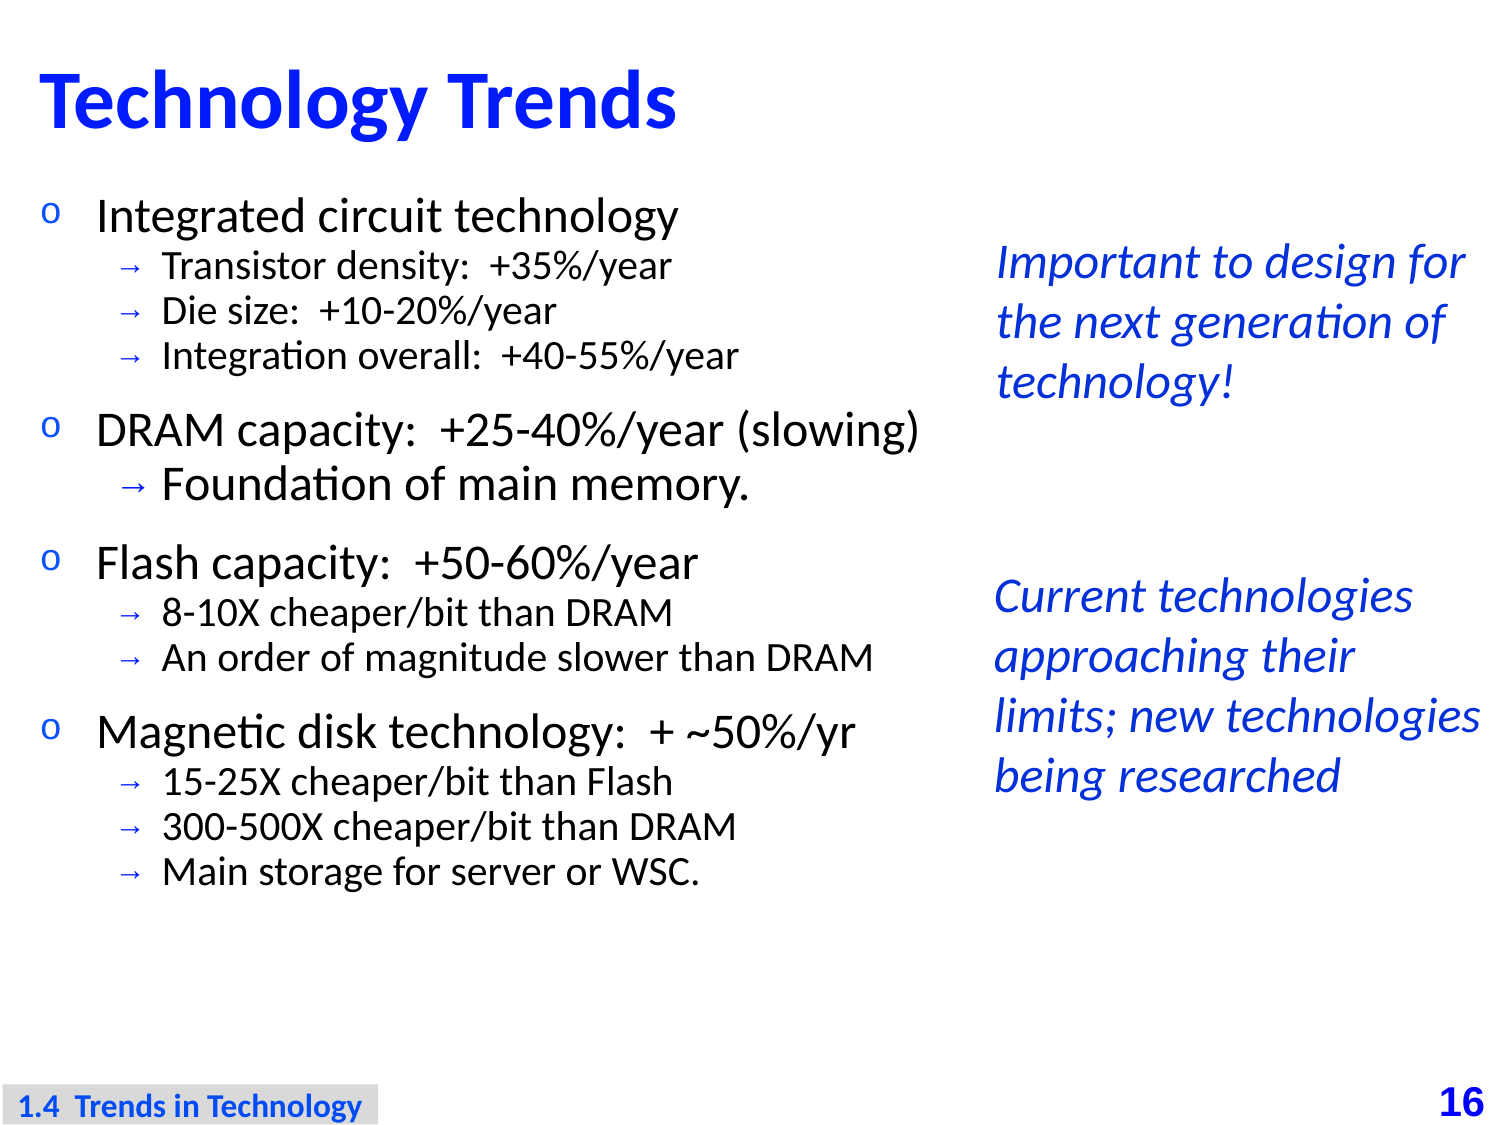

# Technology Trends
Integrated circuit technology
Transistor density:  +35%/year
Die size:  +10-20%/year
Integration overall:  +40-55%/year
DRAM capacity:  +25-40%/year (slowing)
Foundation of main memory.
Flash capacity:  +50-60%/year
8-10X cheaper/bit than DRAM
An order of magnitude slower than DRAM
Magnetic disk technology:  + ~50%/yr
15-25X cheaper/bit than Flash
300-500X cheaper/bit than DRAM
Main storage for server or WSC.
Important to design for the next generation of technology!
Current technologies approaching their limits; new technologies being researched
16
1.4  Trends in Technology